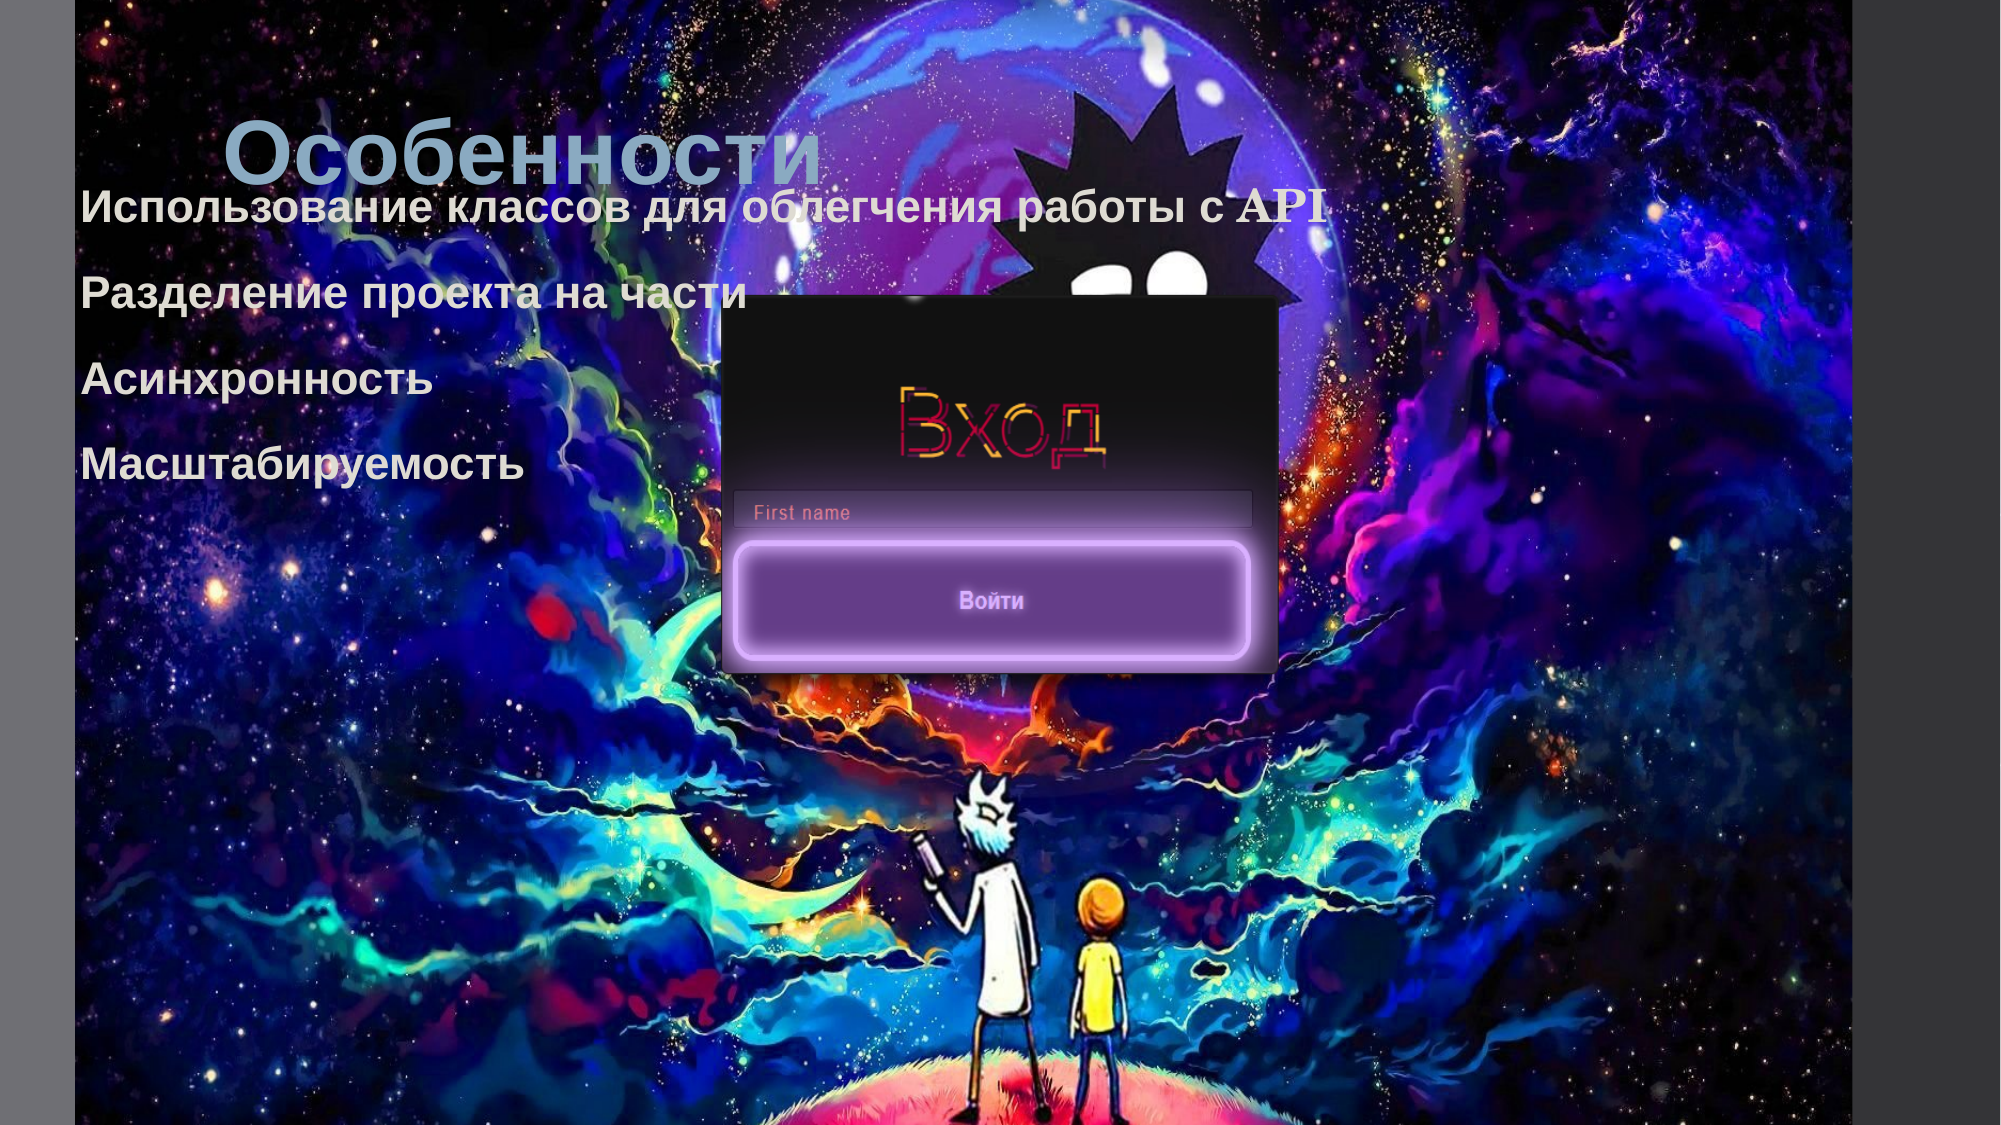

# Особенности
Использование классов для облегчения работы с API
Разделение проекта на части
Асинхронность
Масштабируемость